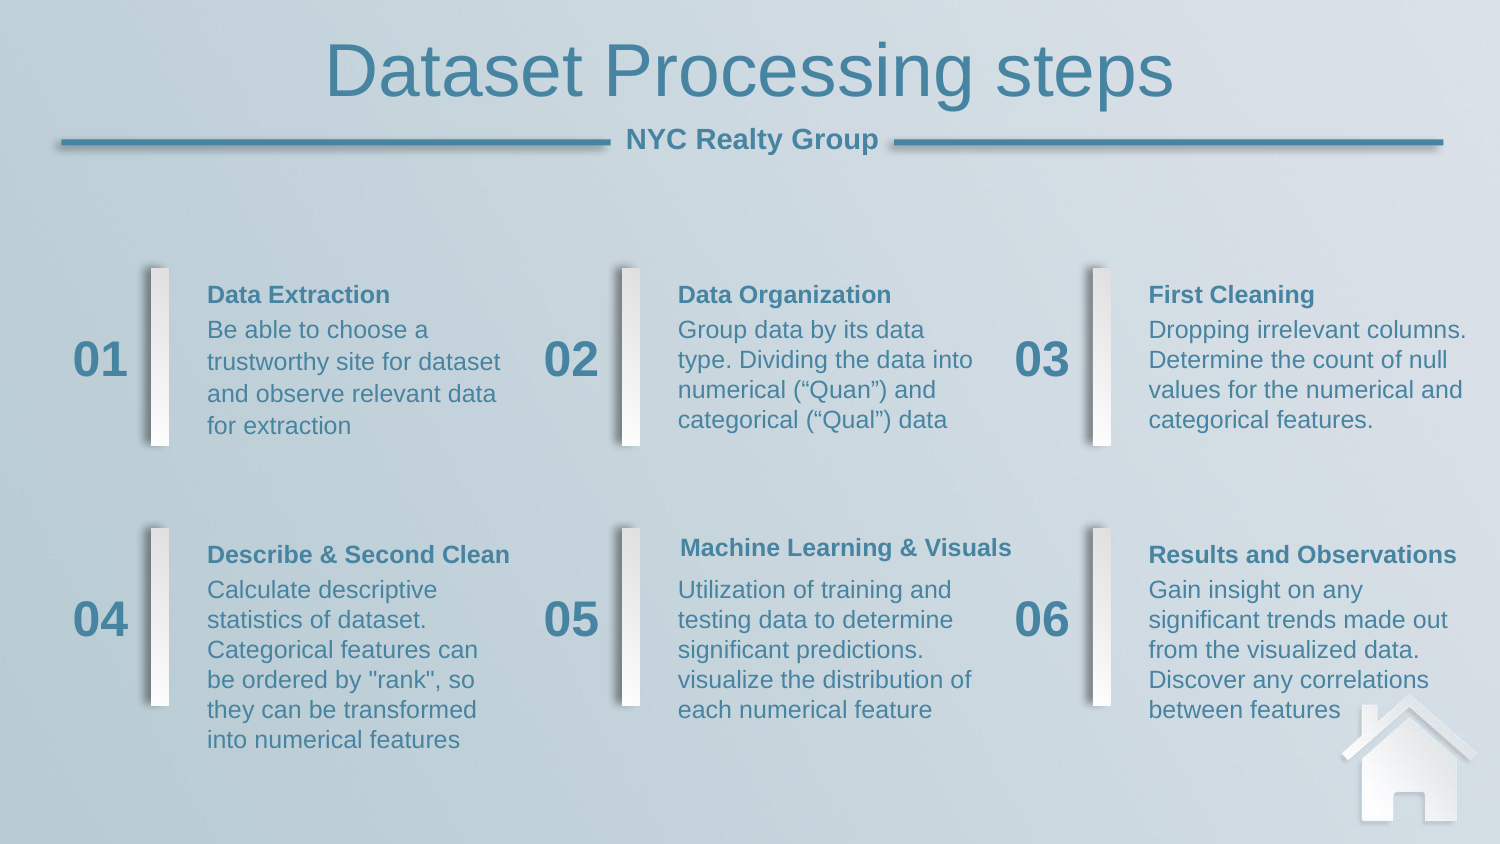

Dataset Processing steps
NYC Realty Group

Data Extraction
Be able to choose a trustworthy site for dataset and observe relevant data for extraction
Data Organization
Group data by its data type. Dividing the data into numerical (“Quan”) and categorical (“Qual”) data
First Cleaning
Dropping irrelevant columns. Determine the count of null values for the numerical and categorical features.
01
02
03
Machine Learning & Visuals
Utilization of training and testing data to determine significant predictions.
visualize the distribution of each numerical feature

Describe & Second Clean

Calculate descriptive statistics of dataset. Categorical features can be ordered by "rank", so they can be transformed into numerical features

Results and Observations
Gain insight on any significant trends made out from the visualized data. Discover any correlations between features
04
05
06